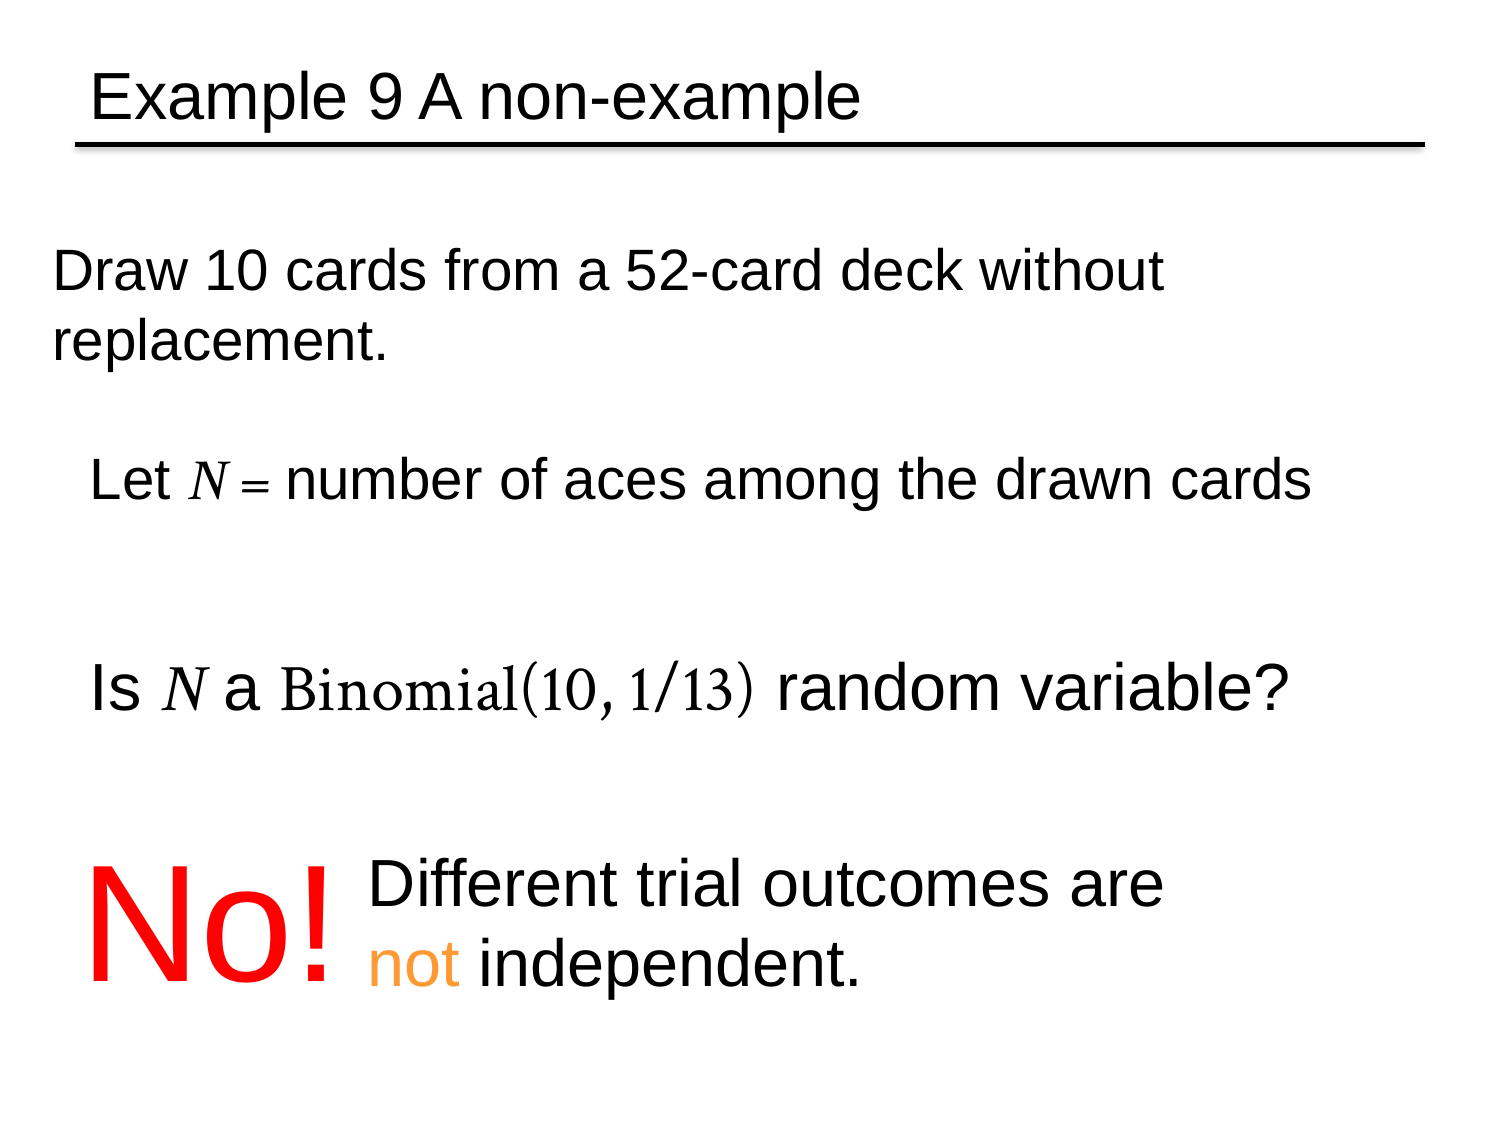

# Example 9 A non-example
Draw 10 cards from a 52-card deck without replacement.
Let N = number of aces among the drawn cards
Is N a Binomial(10, 1/13) random variable?
No!
Different trial outcomes are
not independent.